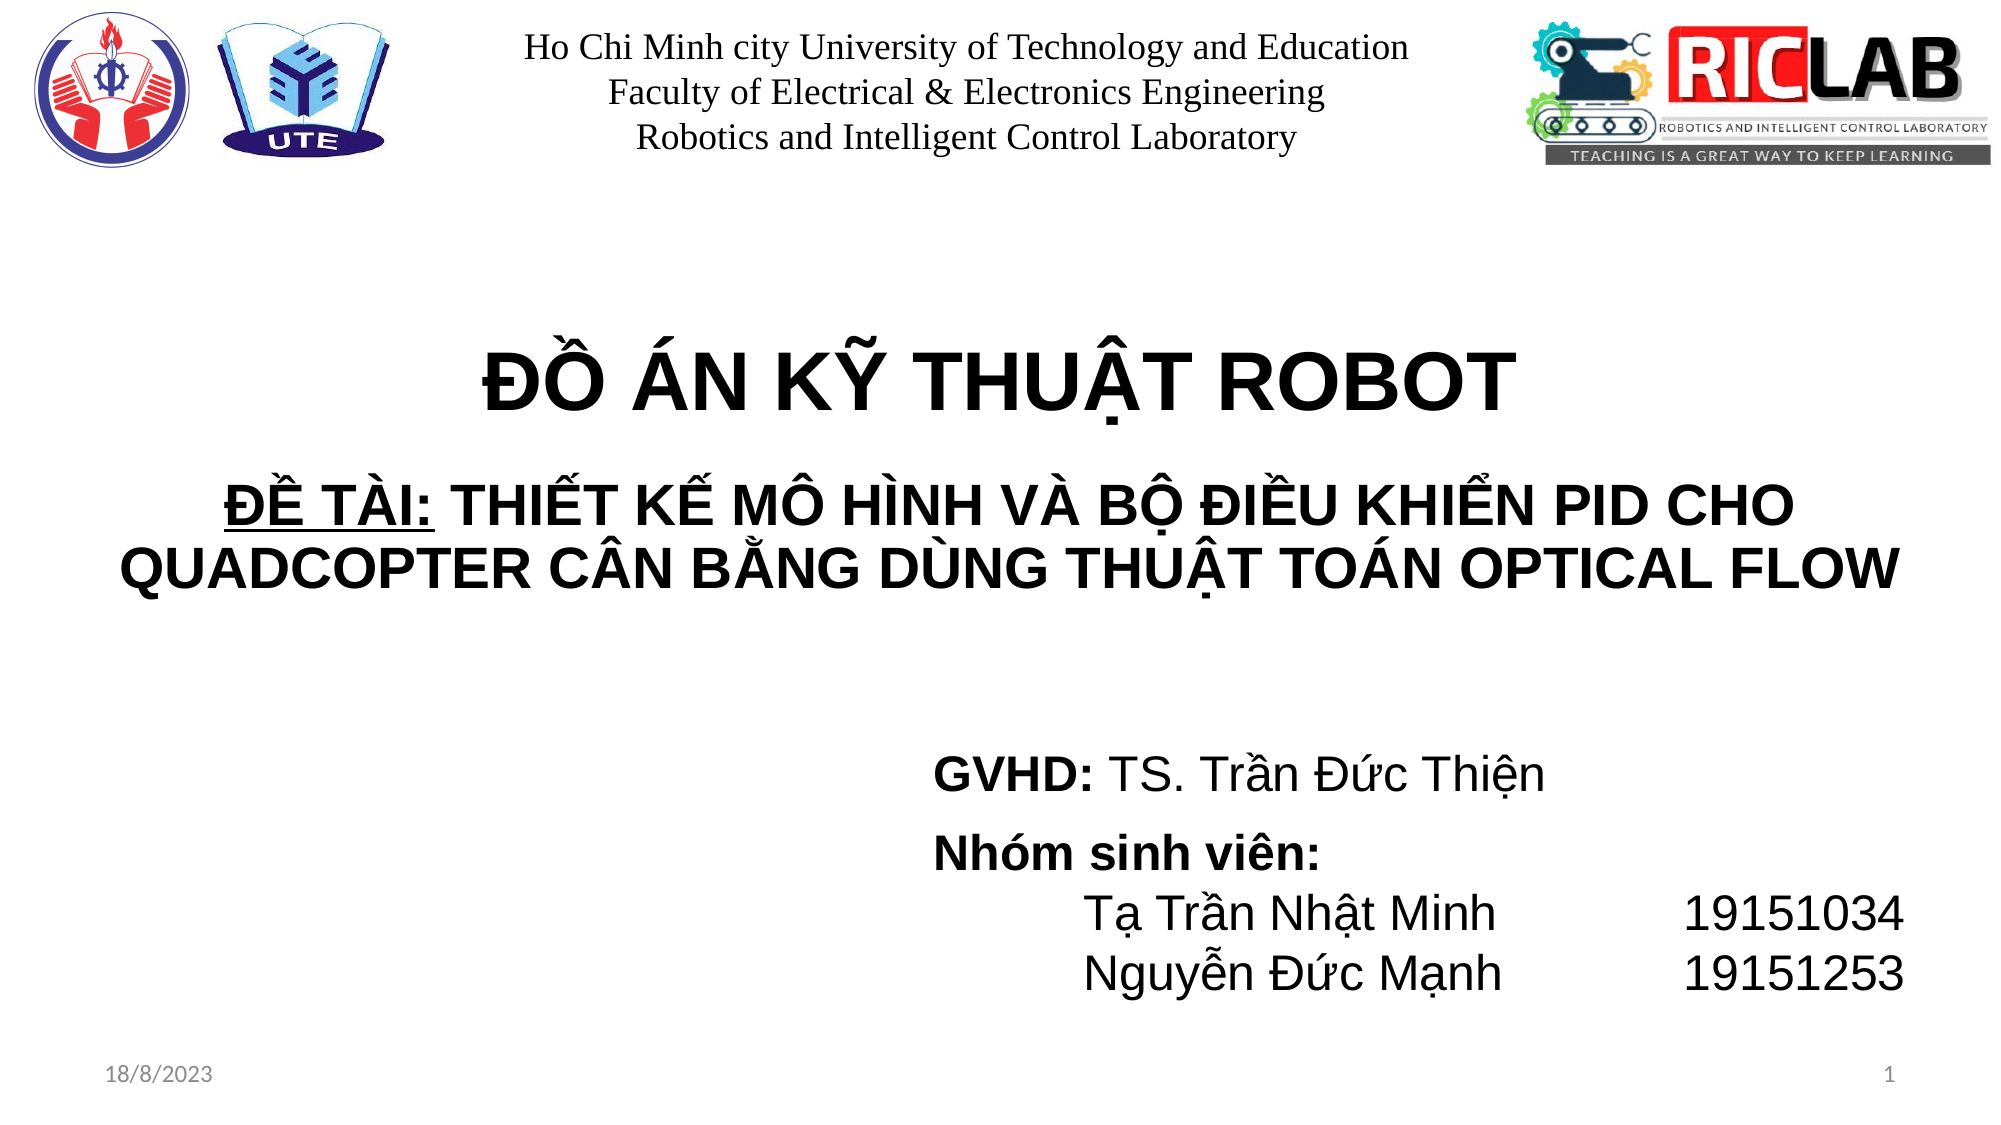

# ĐỒ ÁN KỸ THUẬT ROBOT
ĐỀ TÀI: THIẾT KẾ MÔ HÌNH VÀ BỘ ĐIỀU KHIỂN PID CHO QUADCOPTER CÂN BẰNG DÙNG THUẬT TOÁN OPTICAL FLOW

GVHD: TS. Trần Đức Thiện
Nhóm sinh viên:
	Tạ Trần Nhật Minh		19151034
	Nguyễn Đức Mạnh		19151253
1
18/8/2023